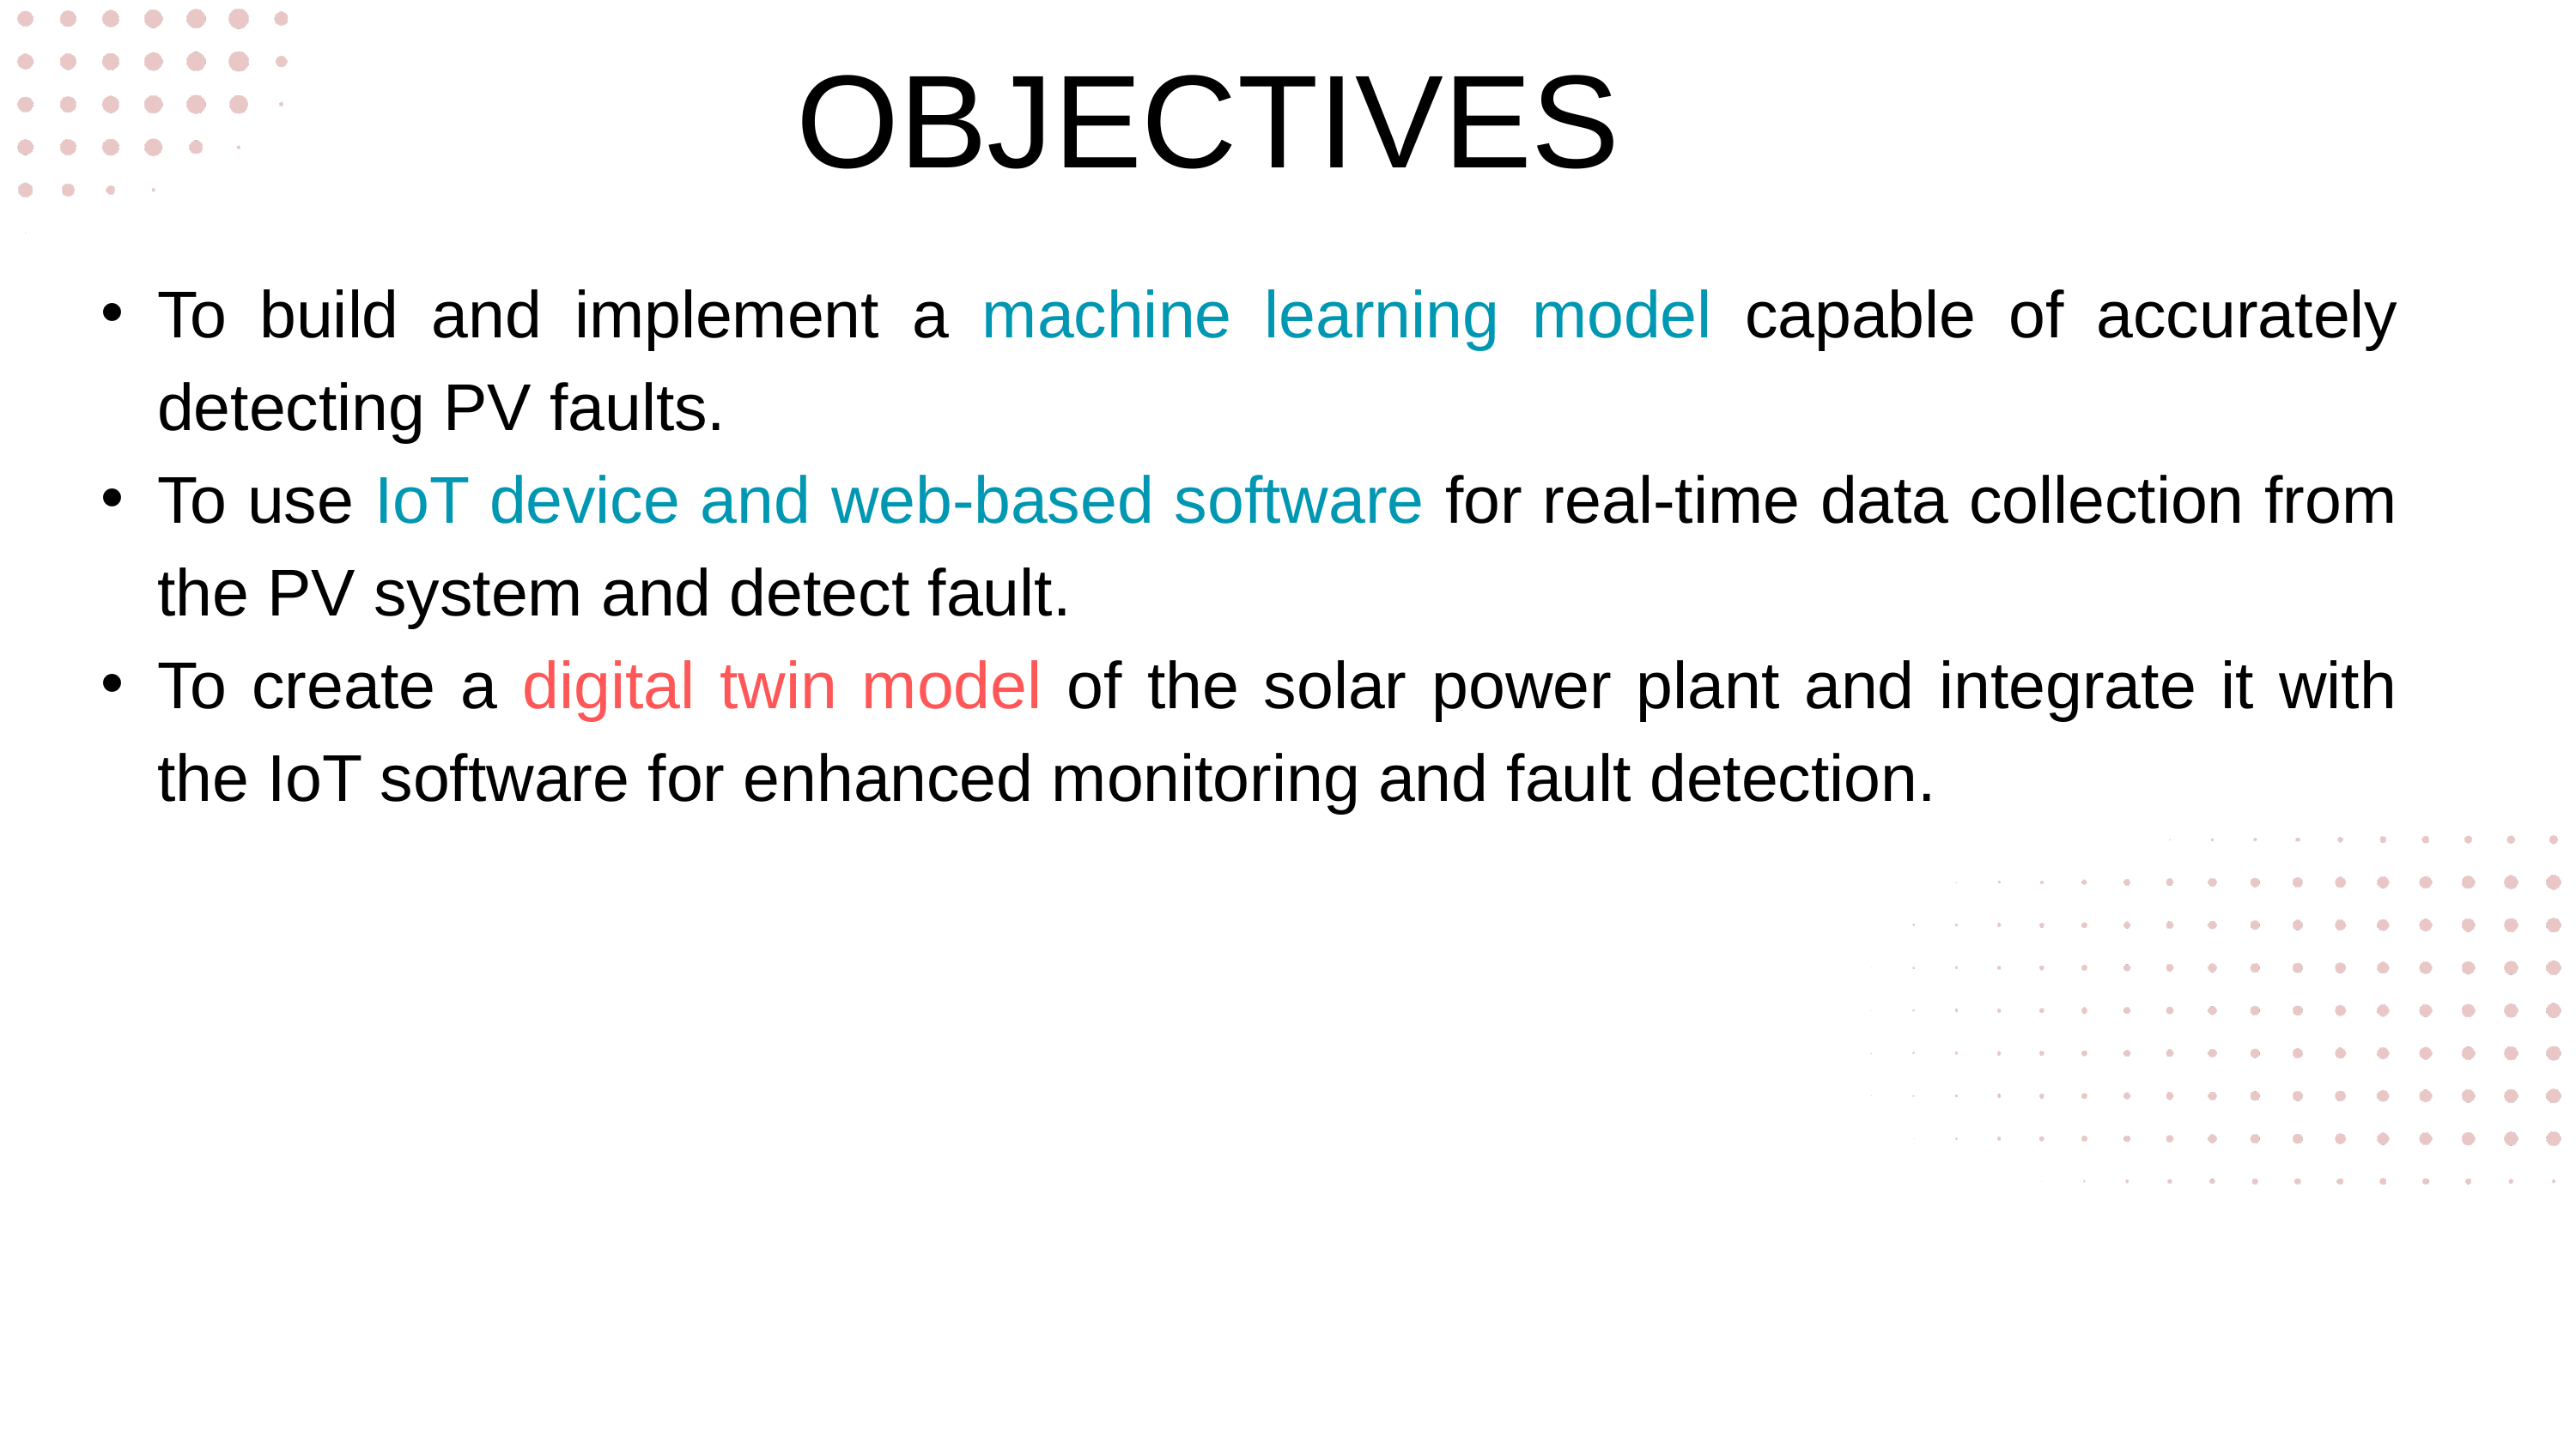

OBJECTIVES
To build and implement a machine learning model capable of accurately detecting PV faults.
To use IoT device and web-based software for real-time data collection from the PV system and detect fault.
To create a digital twin model of the solar power plant and integrate it with the IoT software for enhanced monitoring and fault detection.